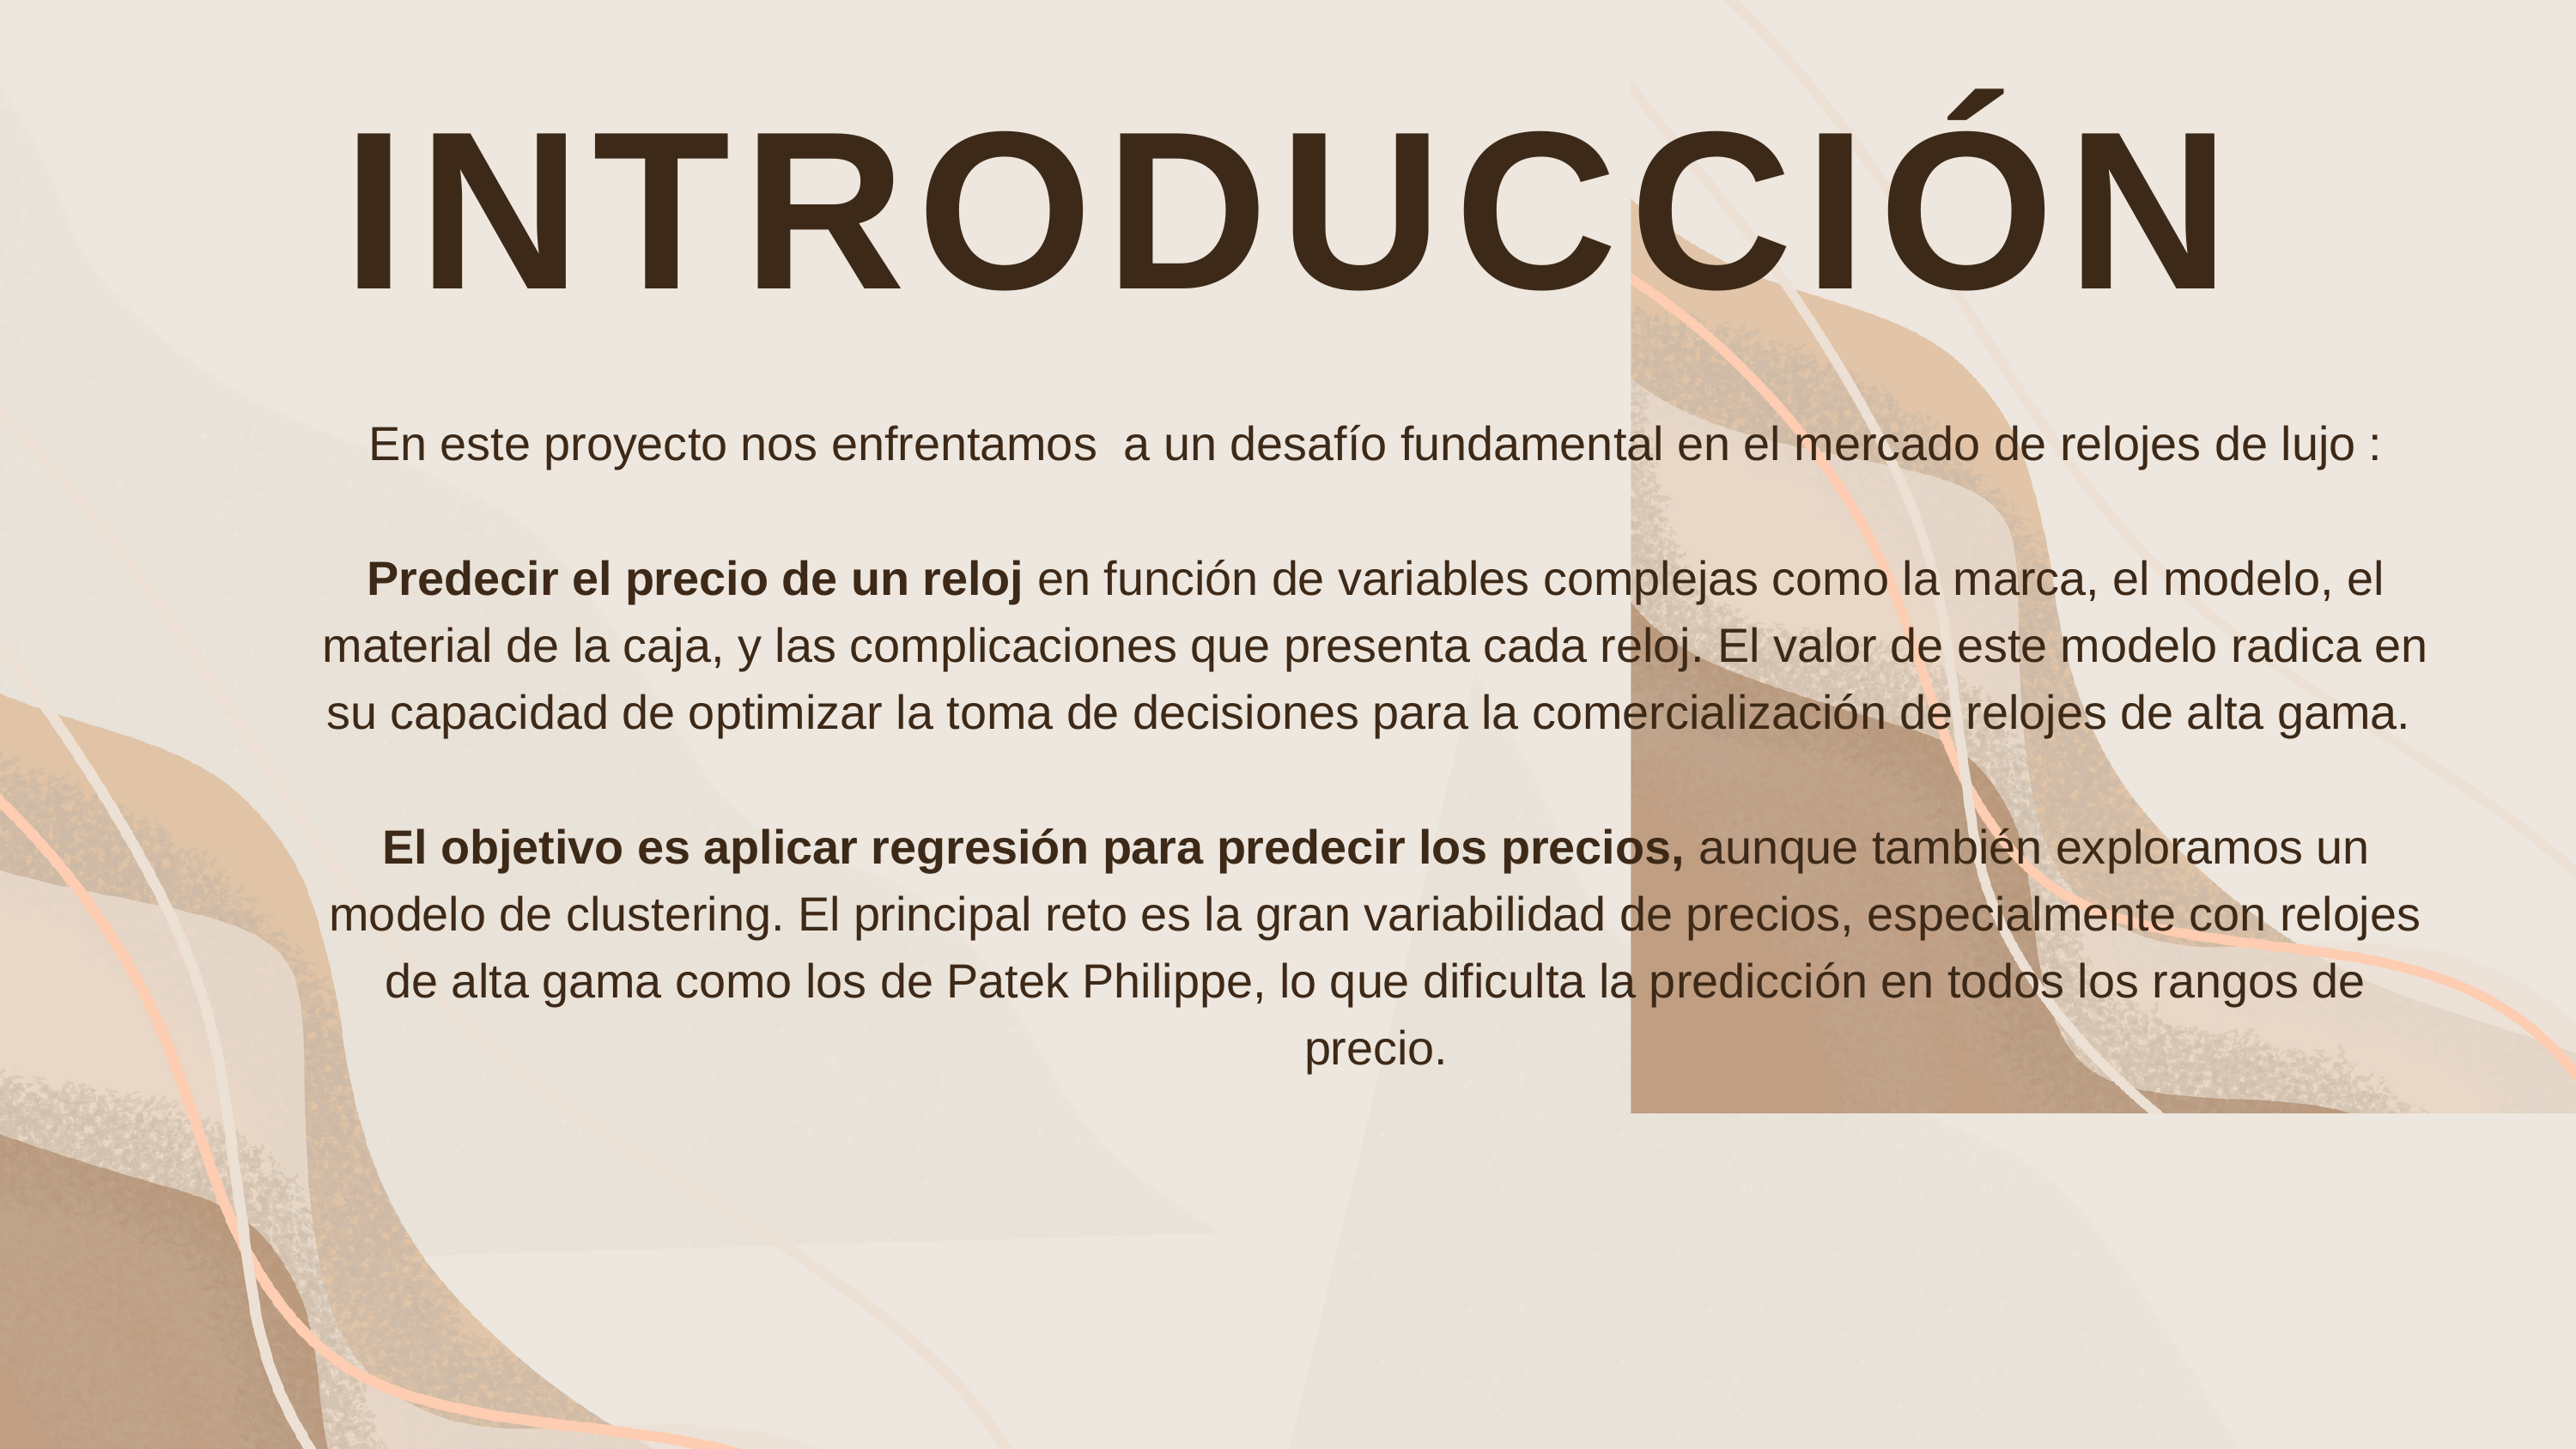

INTRODUCCIÓN

En este proyecto nos enfrentamos  a un desafío fundamental en el mercado de relojes de lujo :

Predecir el precio de un reloj en función de variables complejas como la marca, el modelo, el material de la caja, y las complicaciones que presenta cada reloj. El valor de este modelo radica en su capacidad de optimizar la toma de decisiones para la comercialización de relojes de alta gama.

El objetivo es aplicar regresión para predecir los precios, aunque también exploramos un modelo de clustering. El principal reto es la gran variabilidad de precios, especialmente con relojes de alta gama como los de Patek Philippe, lo que dificulta la predicción en todos los rangos de precio.